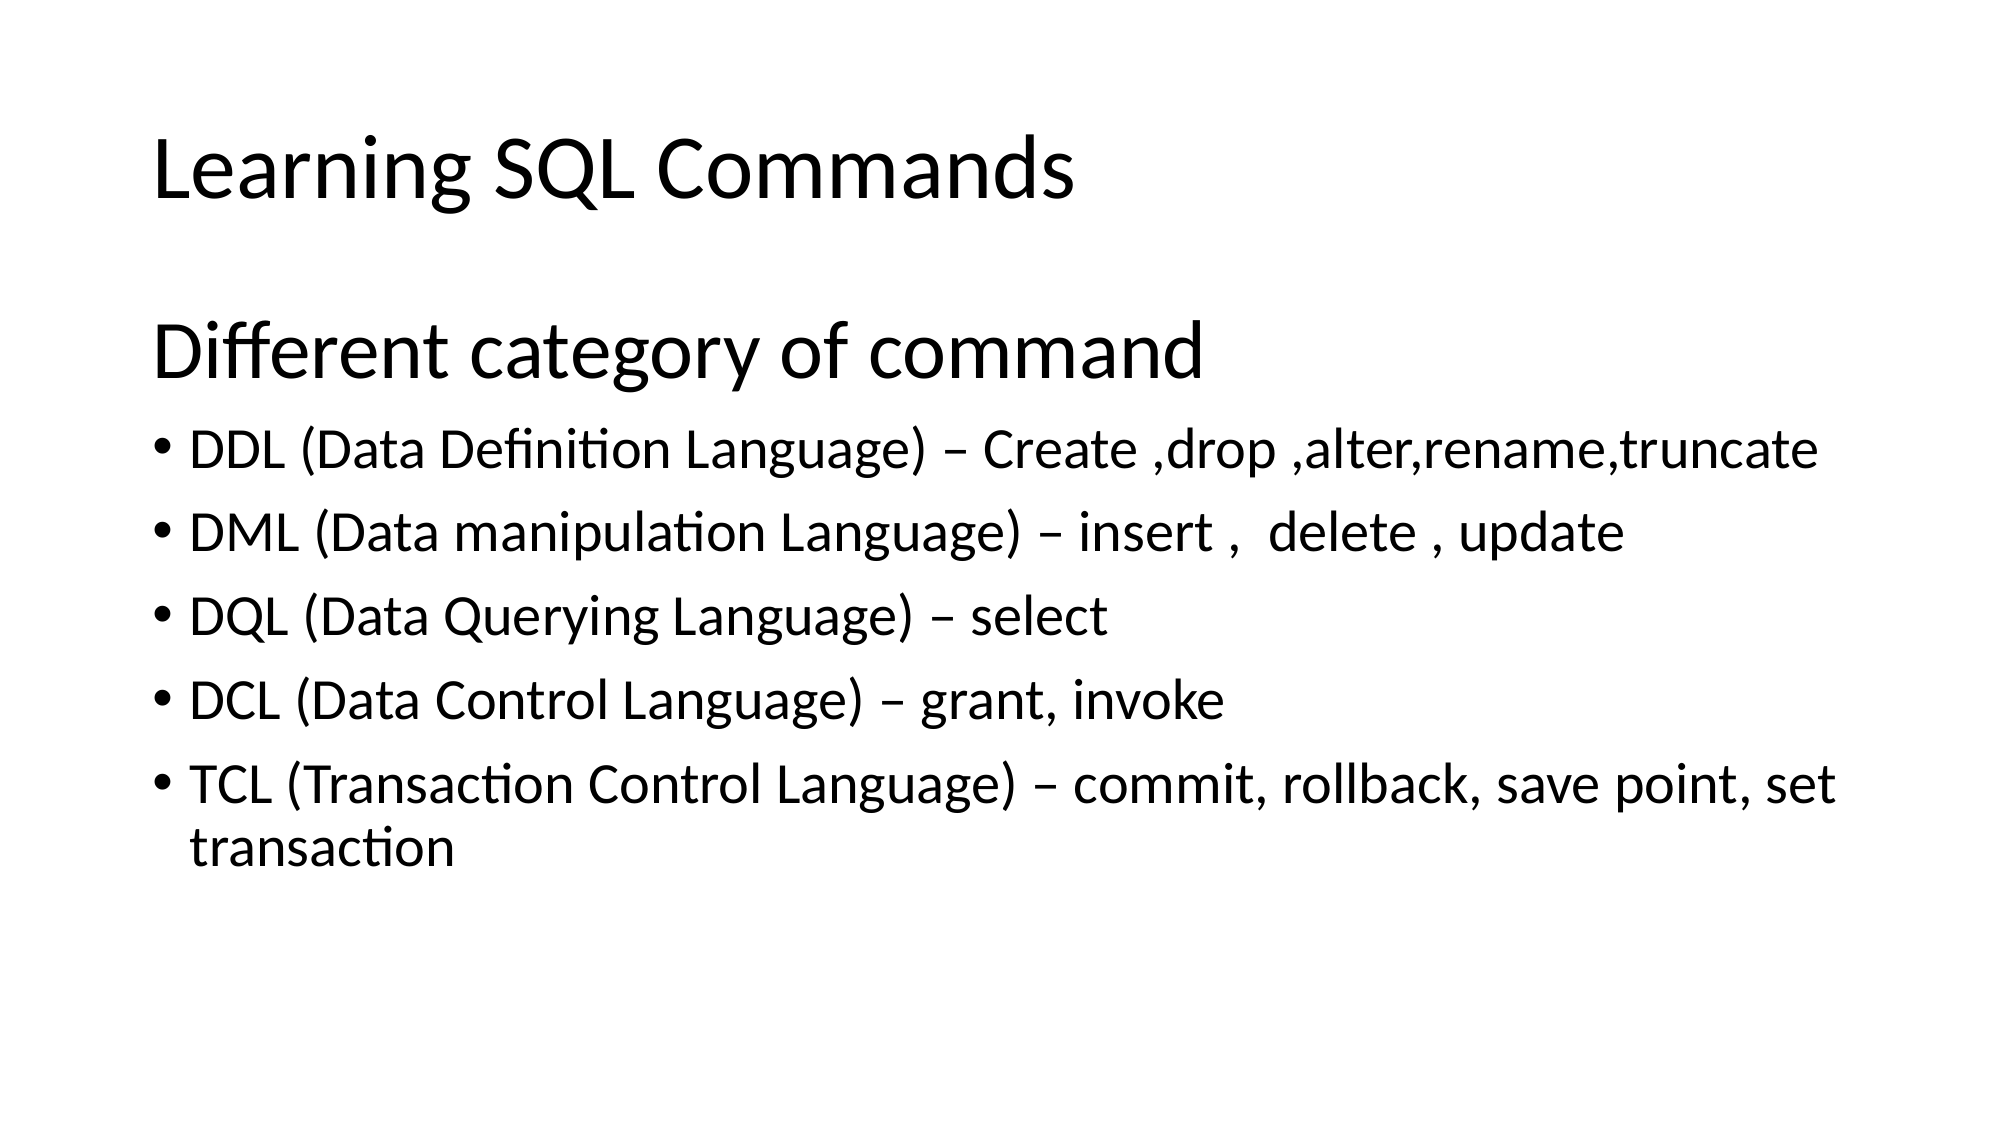

# Learning SQL Commands
Different category of command
DDL (Data Definition Language) – Create ,drop ,alter,rename,truncate
DML (Data manipulation Language) – insert ,  delete , update
DQL (Data Querying Language) – select
DCL (Data Control Language) – grant, invoke
TCL (Transaction Control Language) – commit, rollback, save point, set transaction